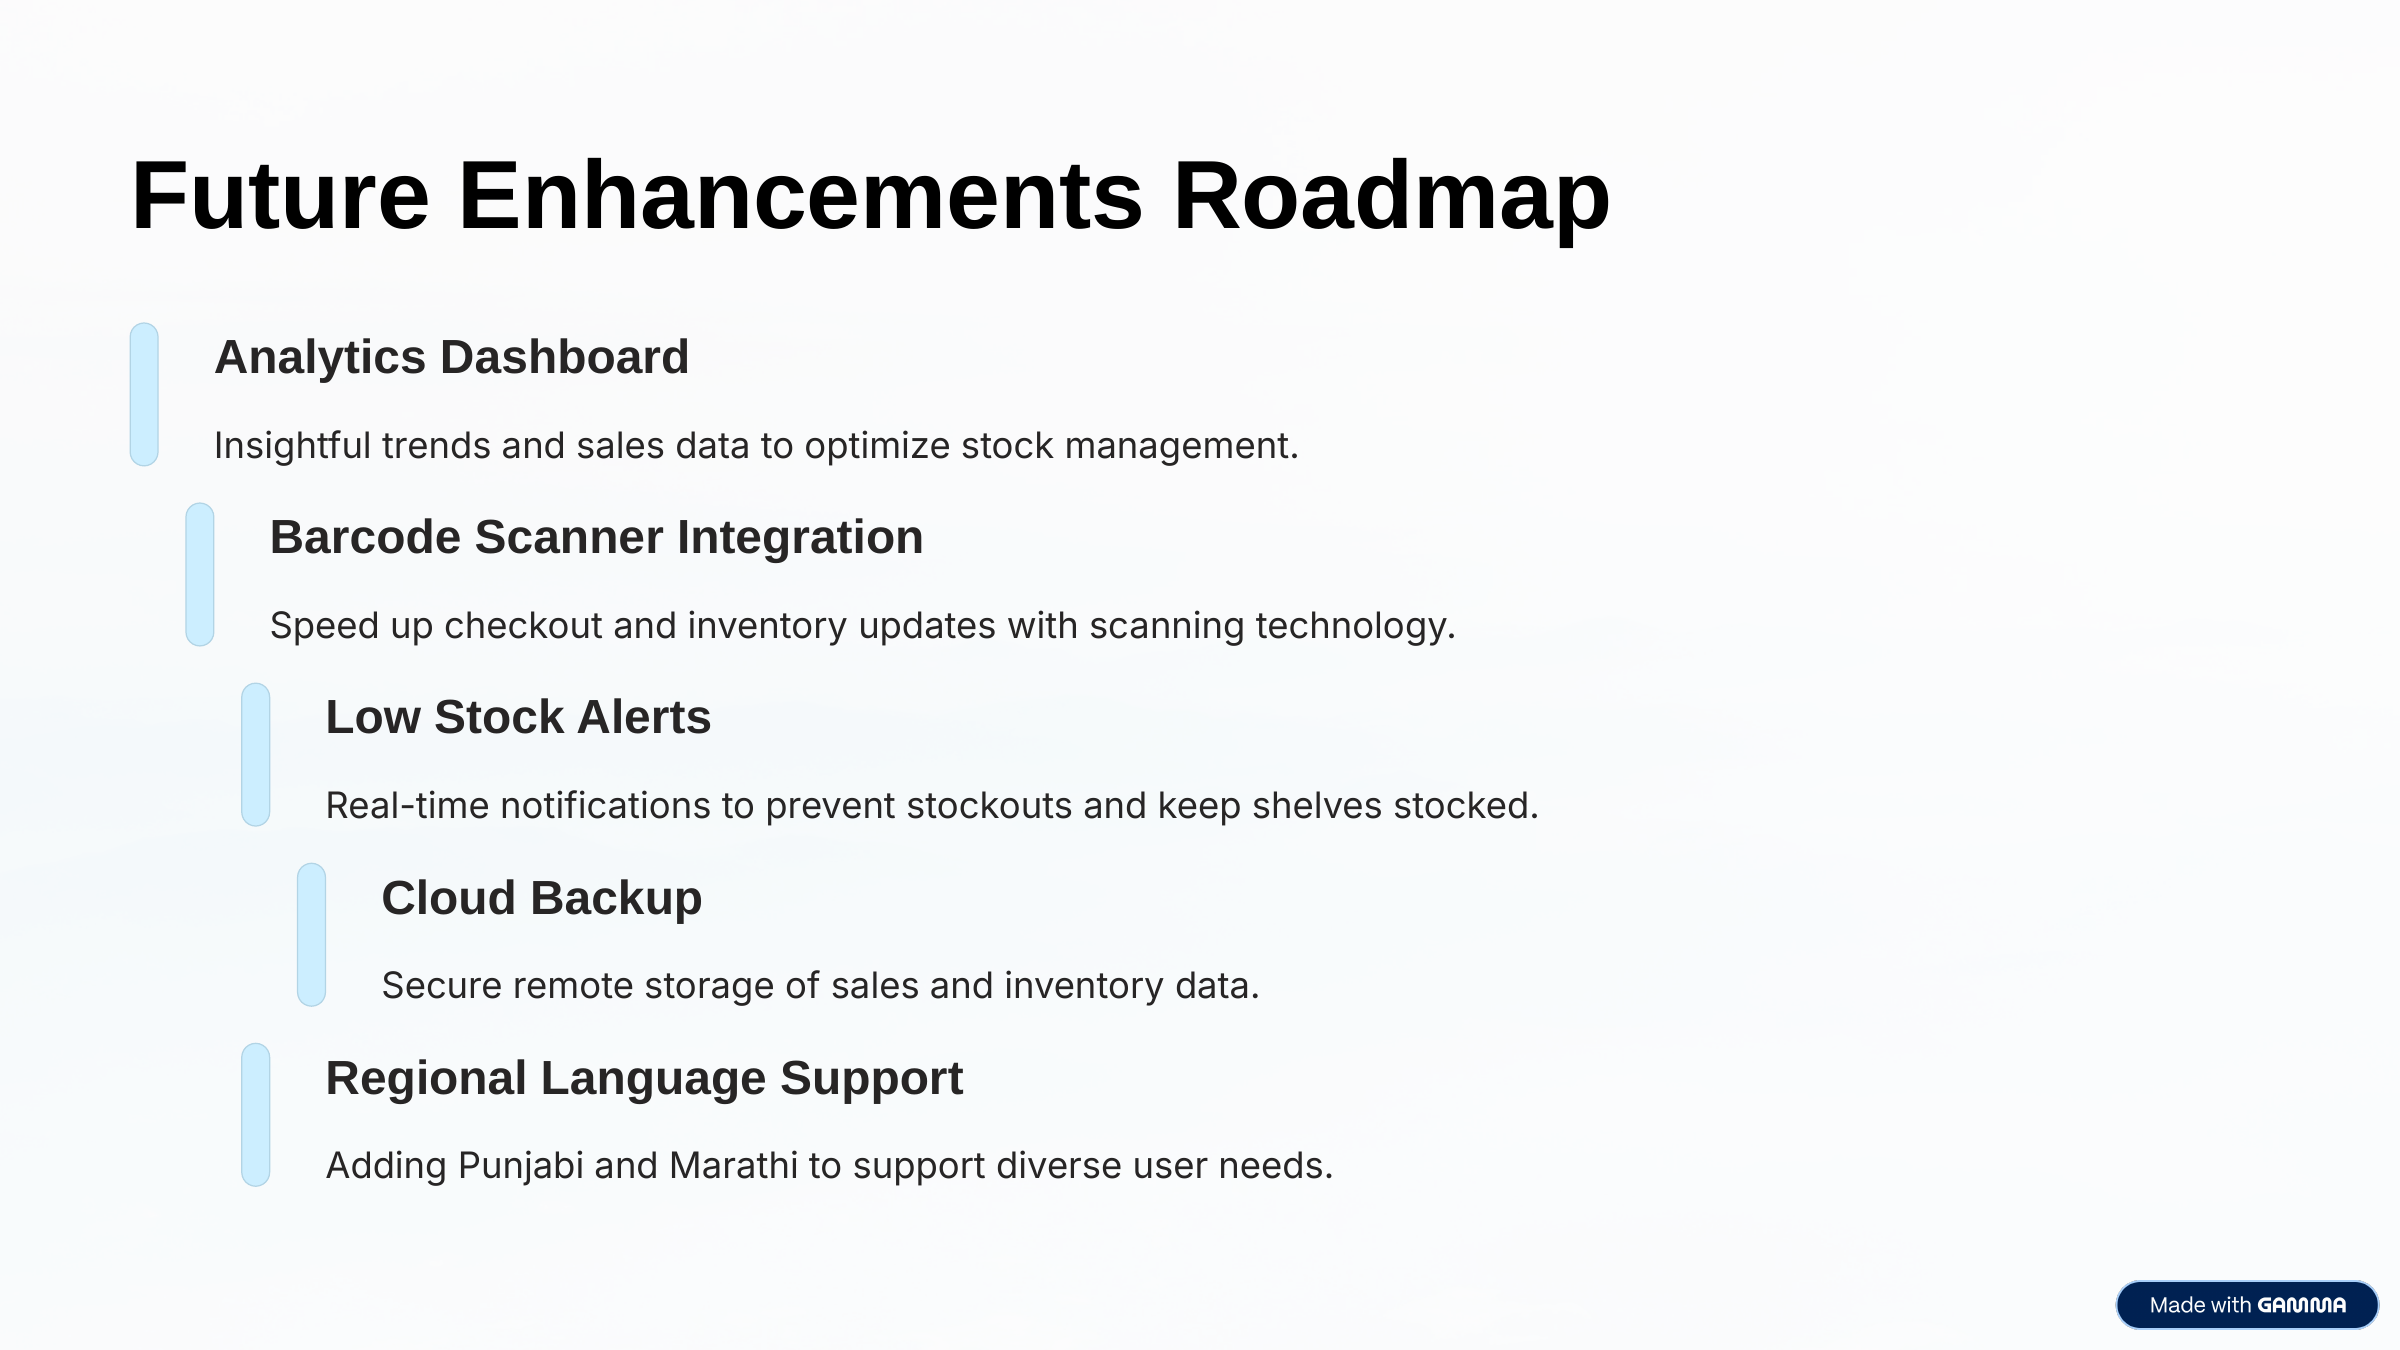

Future Enhancements Roadmap

Analytics Dashboard
Insightful trends and sales data to optimize stock management.

Barcode Scanner Integration
Speed up checkout and inventory updates with scanning technology.

Low Stock Alerts
Real-time notifications to prevent stockouts and keep shelves stocked.

Cloud Backup
Secure remote storage of sales and inventory data.

Regional Language Support
Adding Punjabi and Marathi to support diverse user needs.